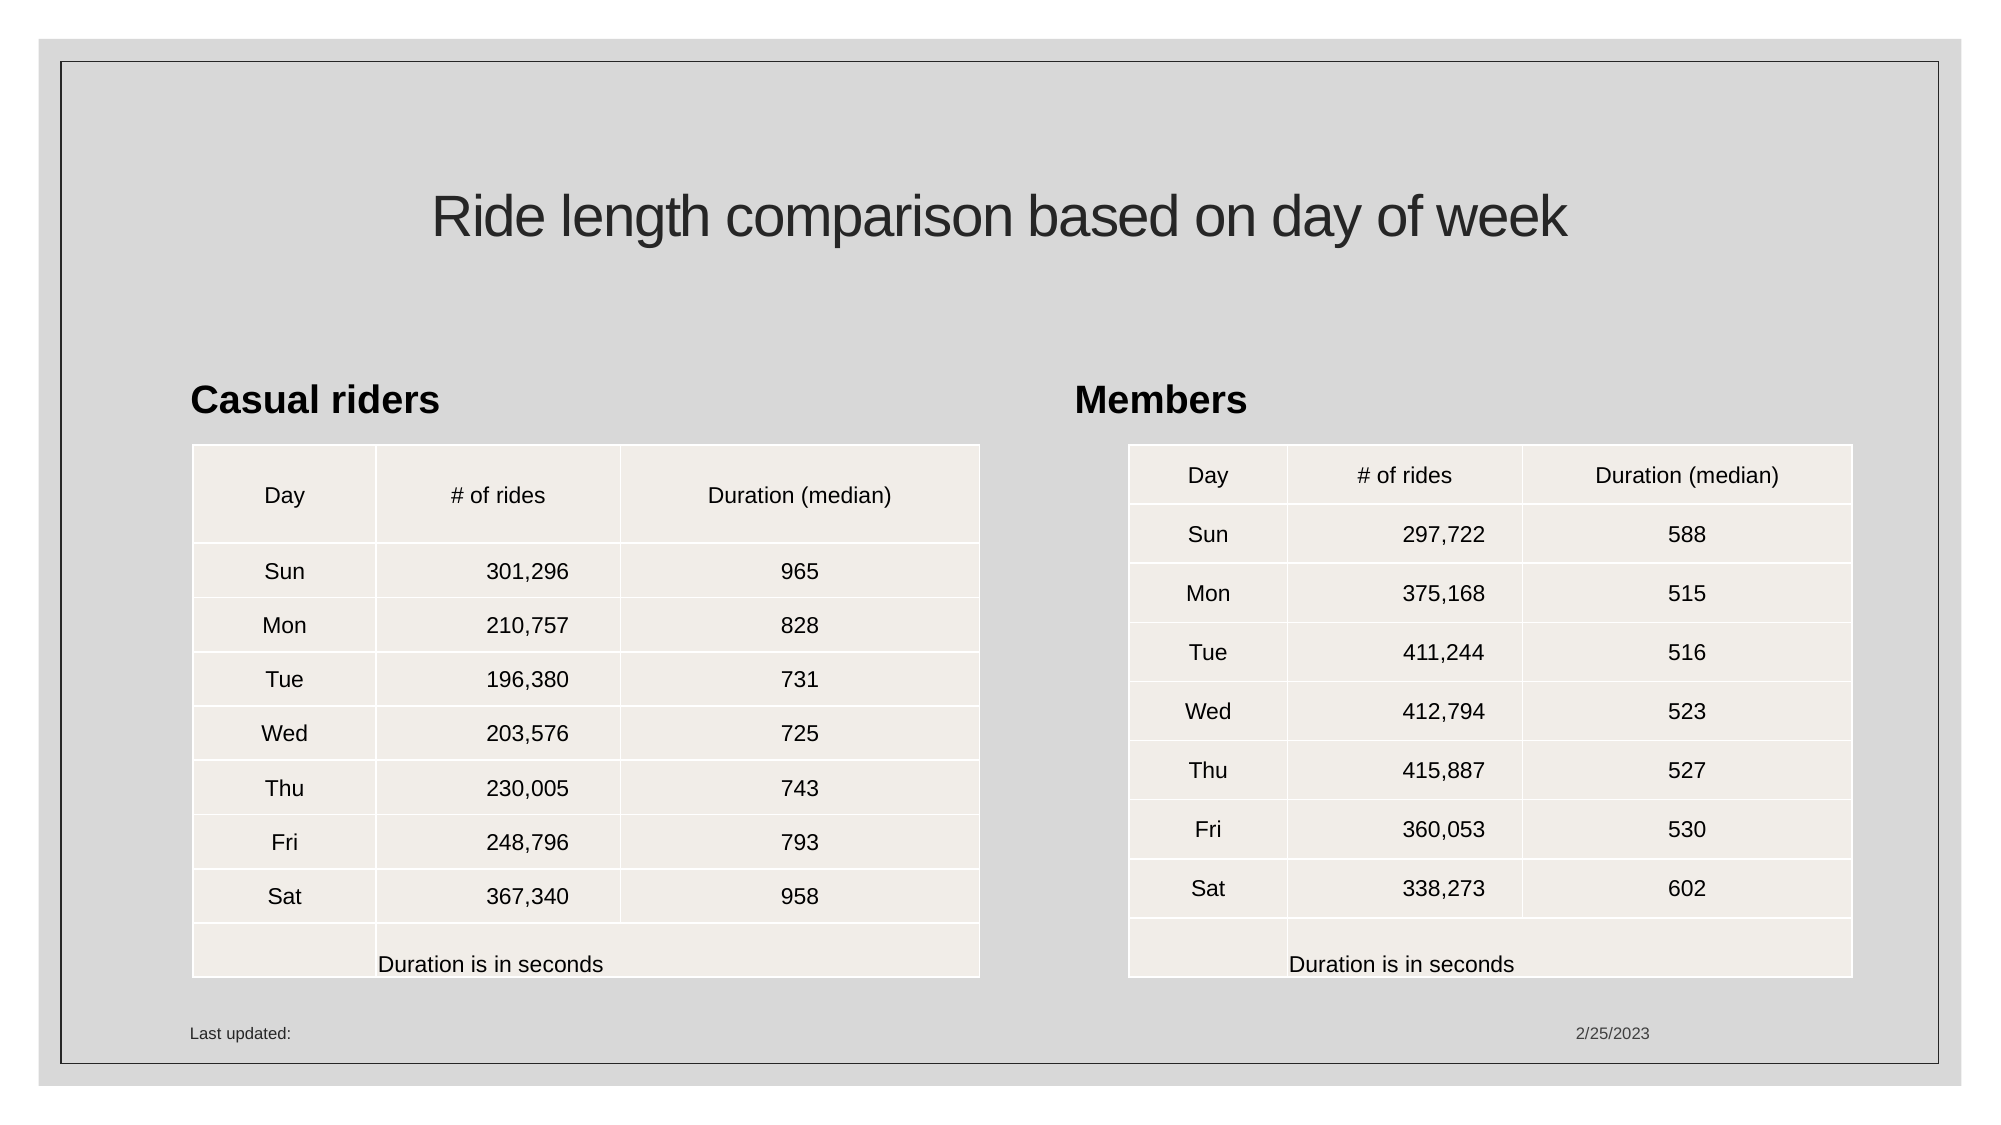

# Ride length comparison based on day of week
Casual riders
Members
| Day | # of rides | Duration (median) |
| --- | --- | --- |
| Sun | 301,296 | 965 |
| Mon | 210,757 | 828 |
| Tue | 196,380 | 731 |
| Wed | 203,576 | 725 |
| Thu | 230,005 | 743 |
| Fri | 248,796 | 793 |
| Sat | 367,340 | 958 |
|  | Duration is in seconds |  |
| Day | # of rides | Duration (median) |
| --- | --- | --- |
| Sun | 297,722 | 588 |
| Mon | 375,168 | 515 |
| Tue | 411,244 | 516 |
| Wed | 412,794 | 523 |
| Thu | 415,887 | 527 |
| Fri | 360,053 | 530 |
| Sat | 338,273 | 602 |
|  | Duration is in seconds |  |
Last updated:
2/25/2023